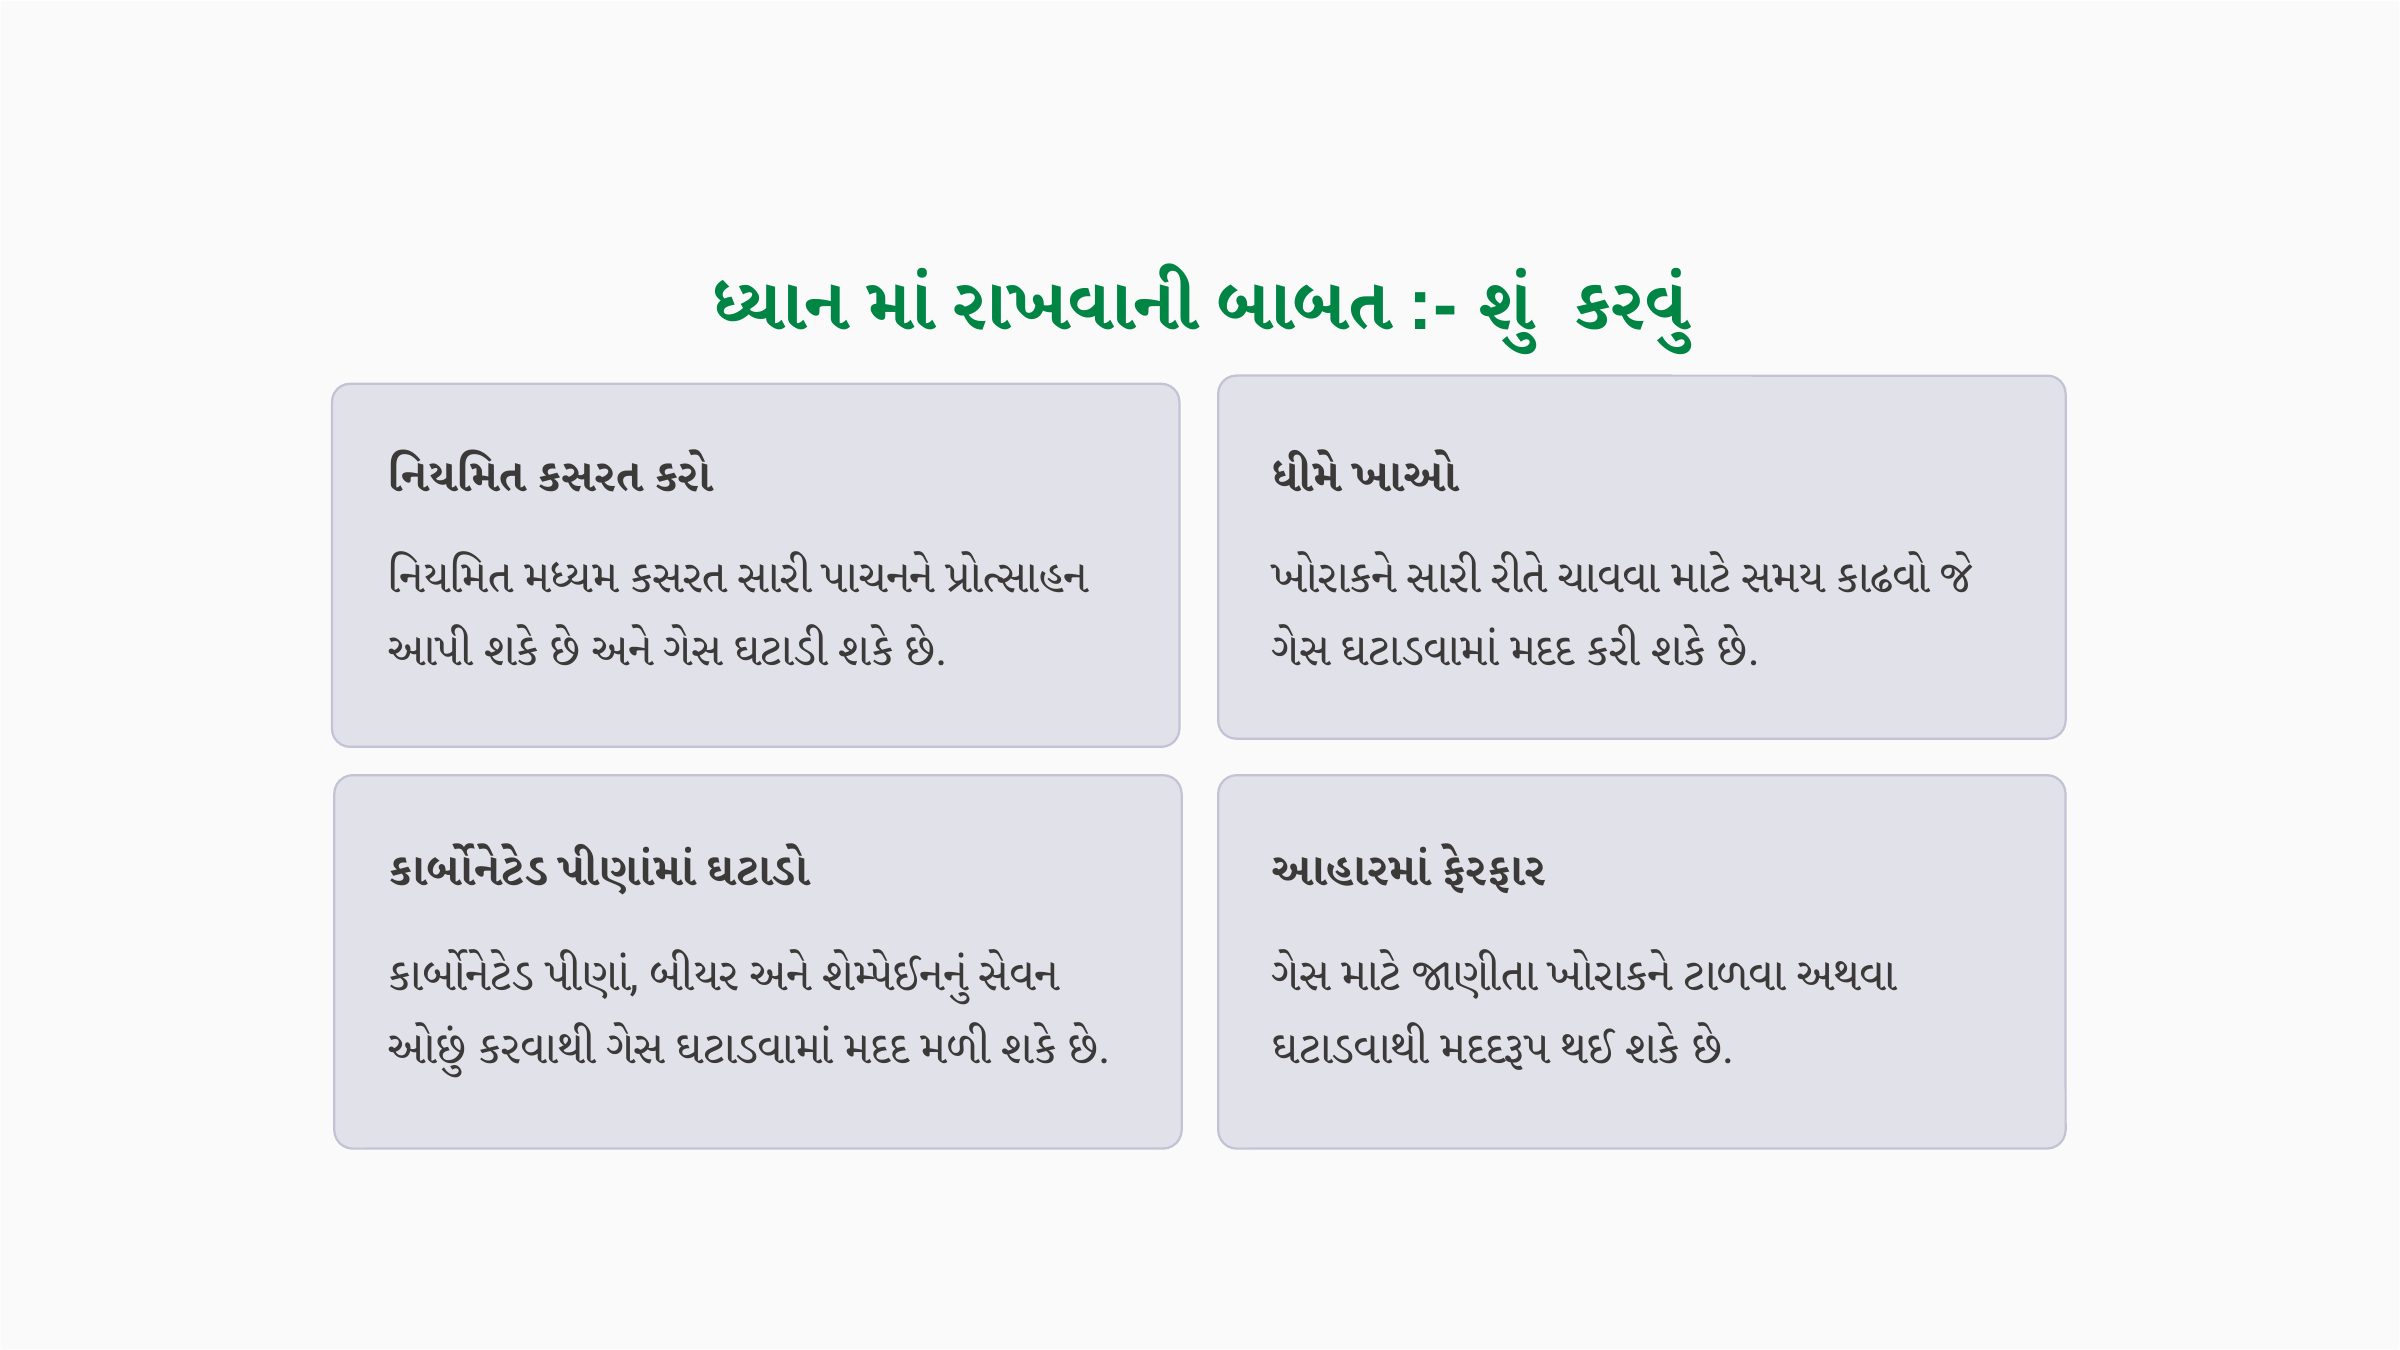

ધ્યાન માં રાખવાની બાબત :- શું  કરવું

નિયમિત કસરત કરો
ધીમે ખાઓ
ખોરાકને સારી રીતે ચાવવા માટે સમય કાઢવો જે ગેસ ઘટાડવામાં મદદ કરી શકે છે.
નિયમિત મધ્યમ કસરત સારી પાચનને પ્રોત્સાહન આપી શકે છે અને ગેસ ઘટાડી શકે છે.

કાર્બોનેટેડ પીણાંમાં ઘટાડો
આહારમાં ફેરફાર
કાર્બોનેટેડ પીણાં, બીયર અને શેમ્પેઈનનું સેવન ઓછું કરવાથી ગેસ ઘટાડવામાં મદદ મળી શકે છે.
ગેસ માટે જાણીતા ખોરાકને ટાળવા અથવા ઘટાડવાથી મદદરૂપ થઈ શકે છે.